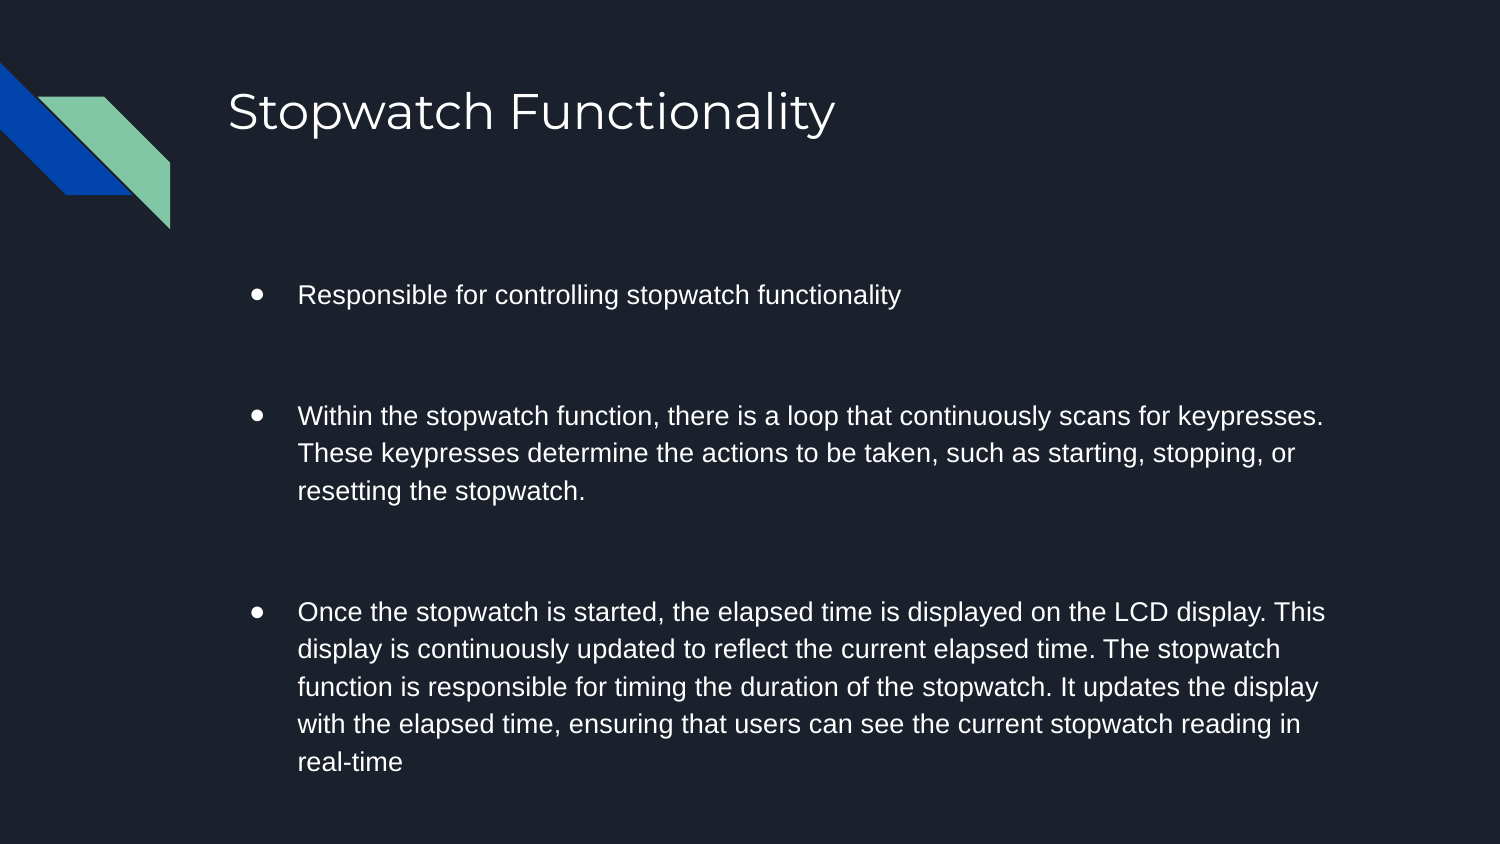

# Stopwatch Functionality
Responsible for controlling stopwatch functionality

Within the stopwatch function, there is a loop that continuously scans for keypresses. These keypresses determine the actions to be taken, such as starting, stopping, or resetting the stopwatch.

Once the stopwatch is started, the elapsed time is displayed on the LCD display. This display is continuously updated to reflect the current elapsed time. The stopwatch function is responsible for timing the duration of the stopwatch. It updates the display with the elapsed time, ensuring that users can see the current stopwatch reading in real-time